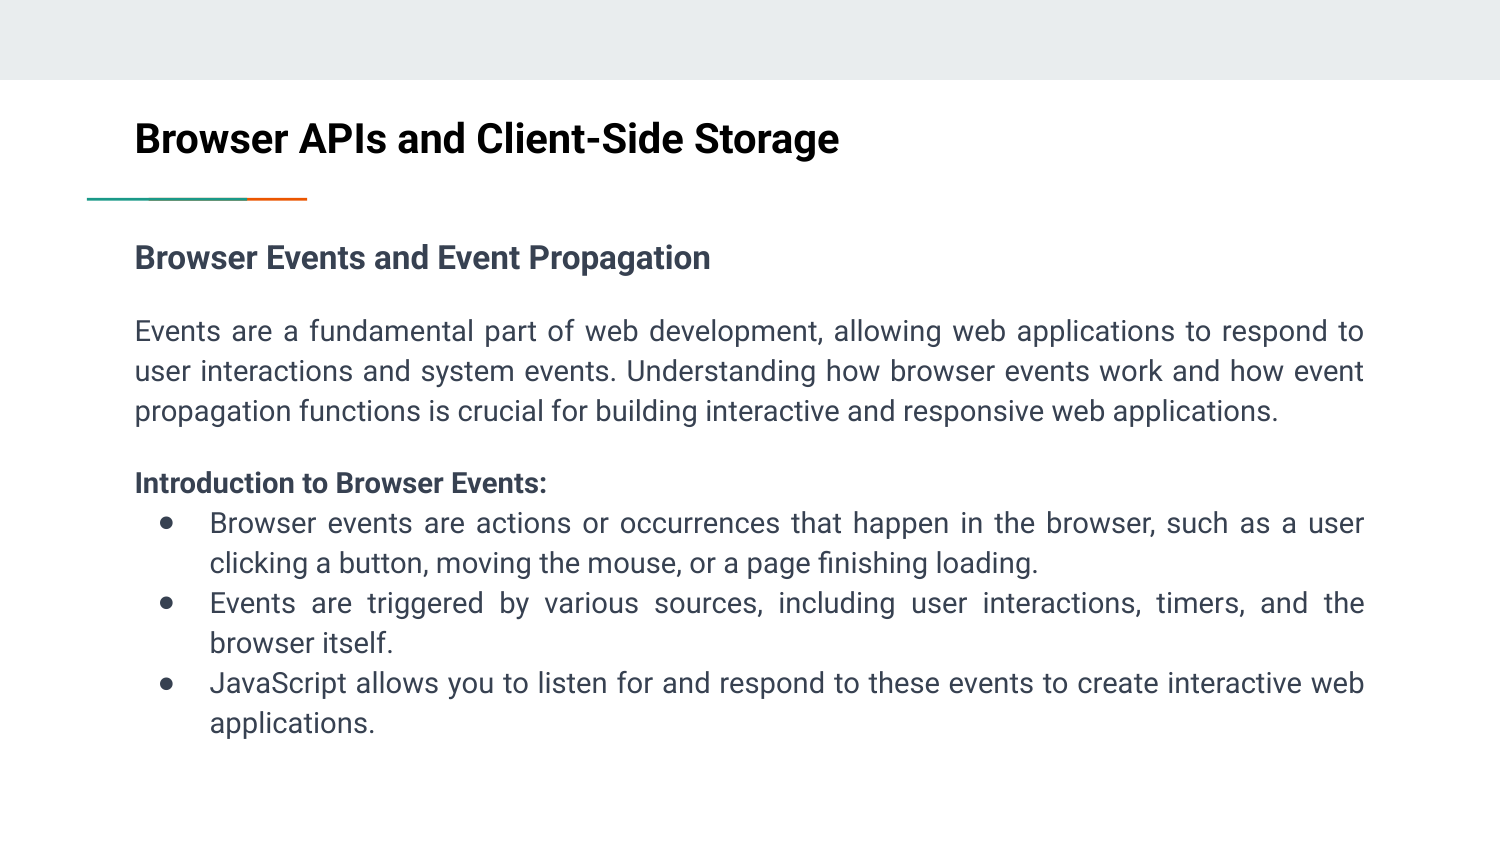

# Browser APIs and Client-Side Storage
Browser Events and Event Propagation
Events are a fundamental part of web development, allowing web applications to respond to user interactions and system events. Understanding how browser events work and how event propagation functions is crucial for building interactive and responsive web applications.
Introduction to Browser Events:
Browser events are actions or occurrences that happen in the browser, such as a user clicking a button, moving the mouse, or a page finishing loading.
Events are triggered by various sources, including user interactions, timers, and the browser itself.
JavaScript allows you to listen for and respond to these events to create interactive web applications.